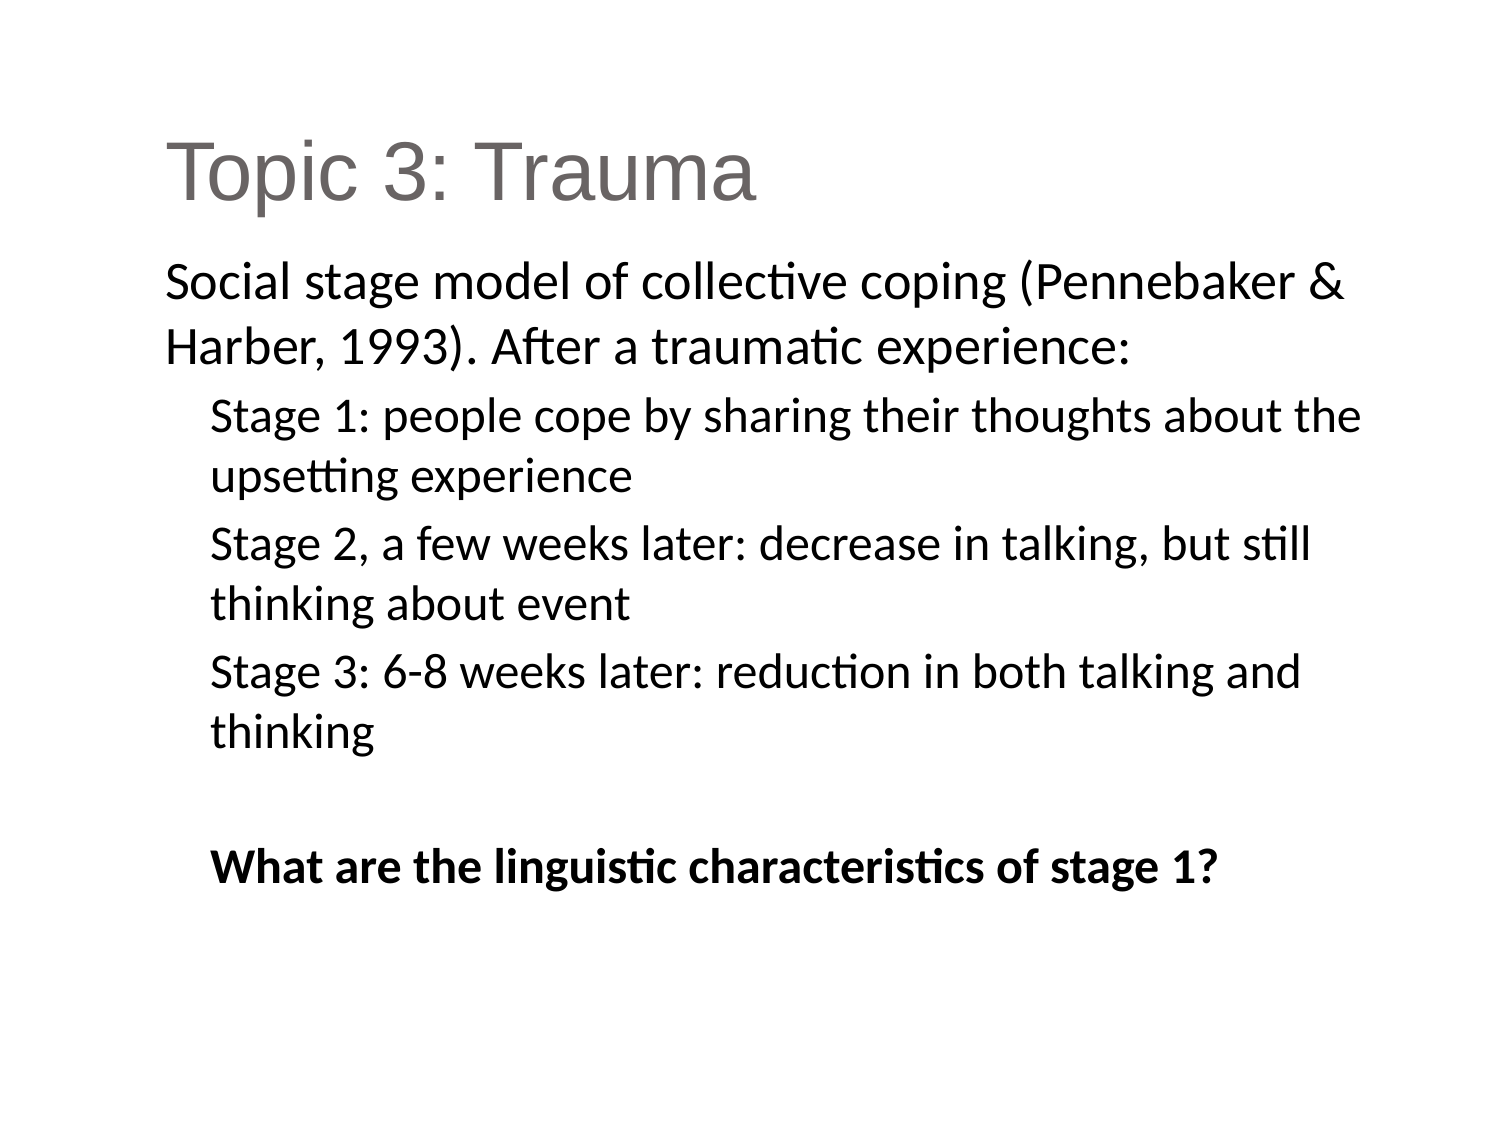

# Topic 3: Trauma
Social stage model of collective coping (Pennebaker & Harber, 1993). After a traumatic experience:
Stage 1: people cope by sharing their thoughts about the upsetting experience
Stage 2, a few weeks later: decrease in talking, but still thinking about event
Stage 3: 6-8 weeks later: reduction in both talking and thinking

What are the linguistic characteristics of stage 1?